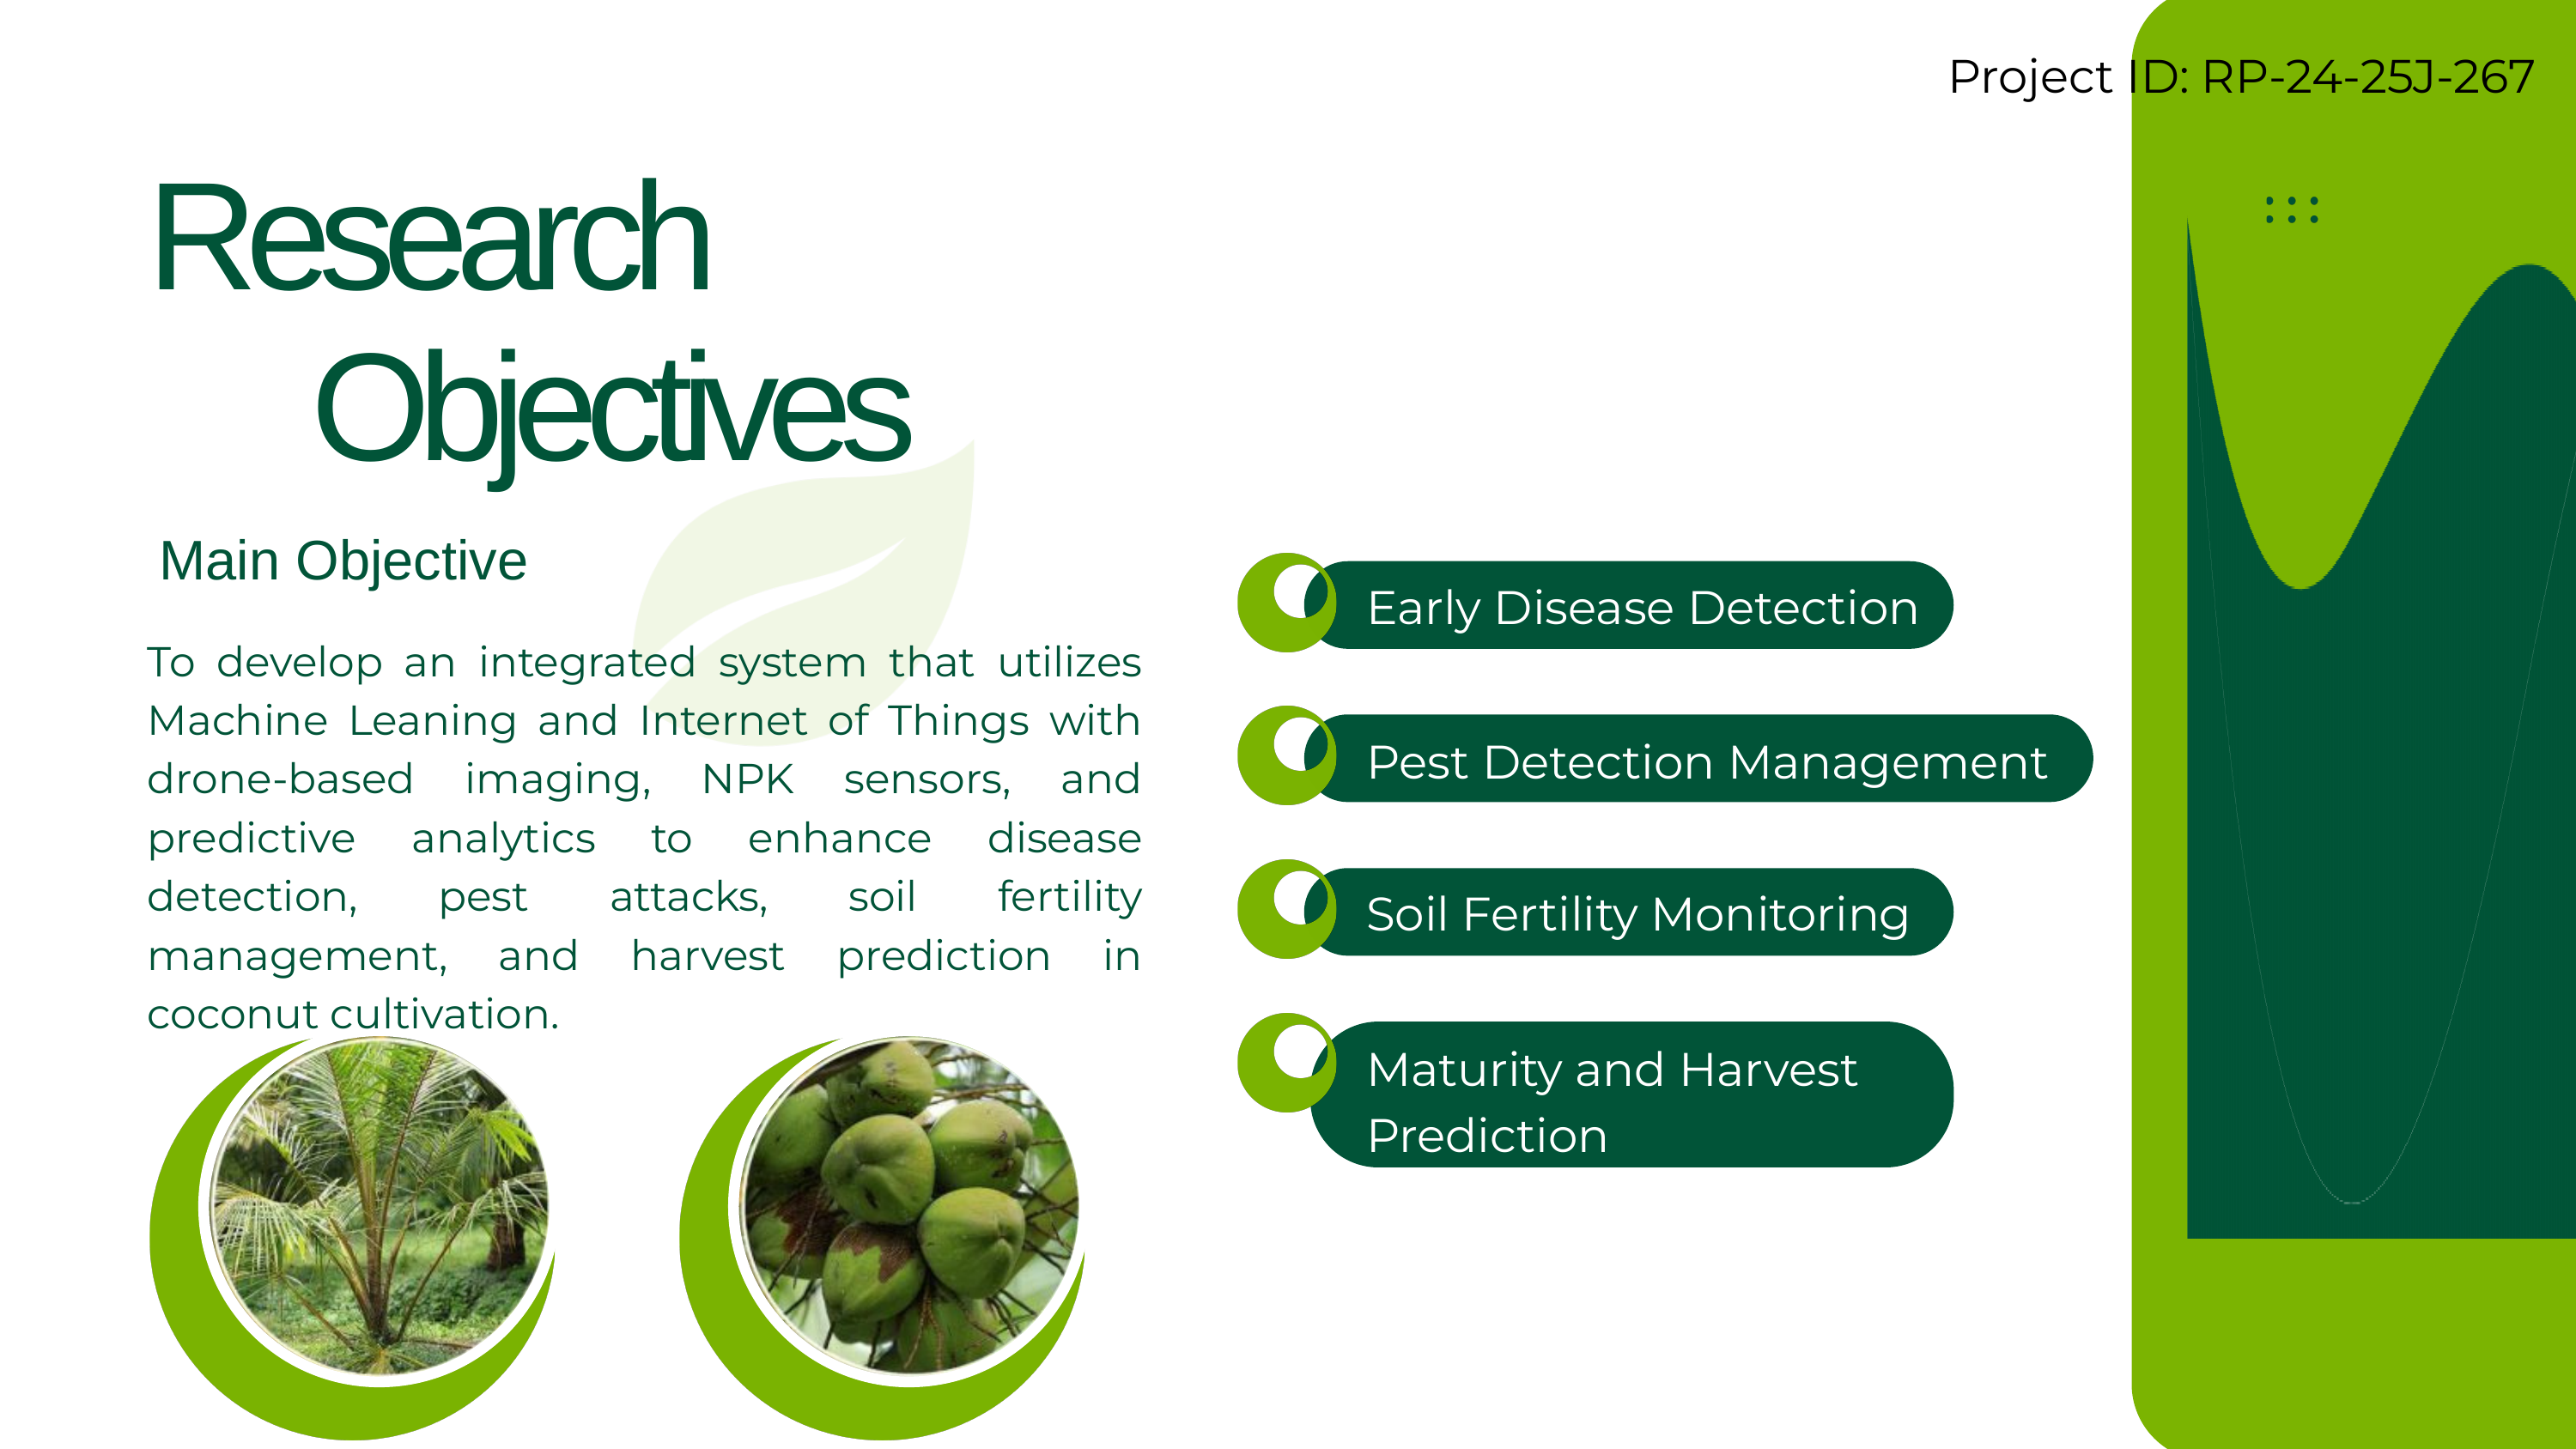

Project ID: RP-24-25J-267​
Research
     Objectives

Main Objective​

Early Disease Detection
To develop an integrated system that utilizes Machine Leaning and Internet of Things with drone-based imaging, NPK sensors, and predictive analytics to enhance disease detection, pest attacks, soil fertility management, and harvest prediction in coconut cultivation. ​

Pest Detection Management

Soil Fertility Monitoring

Maturity and Harvest Prediction